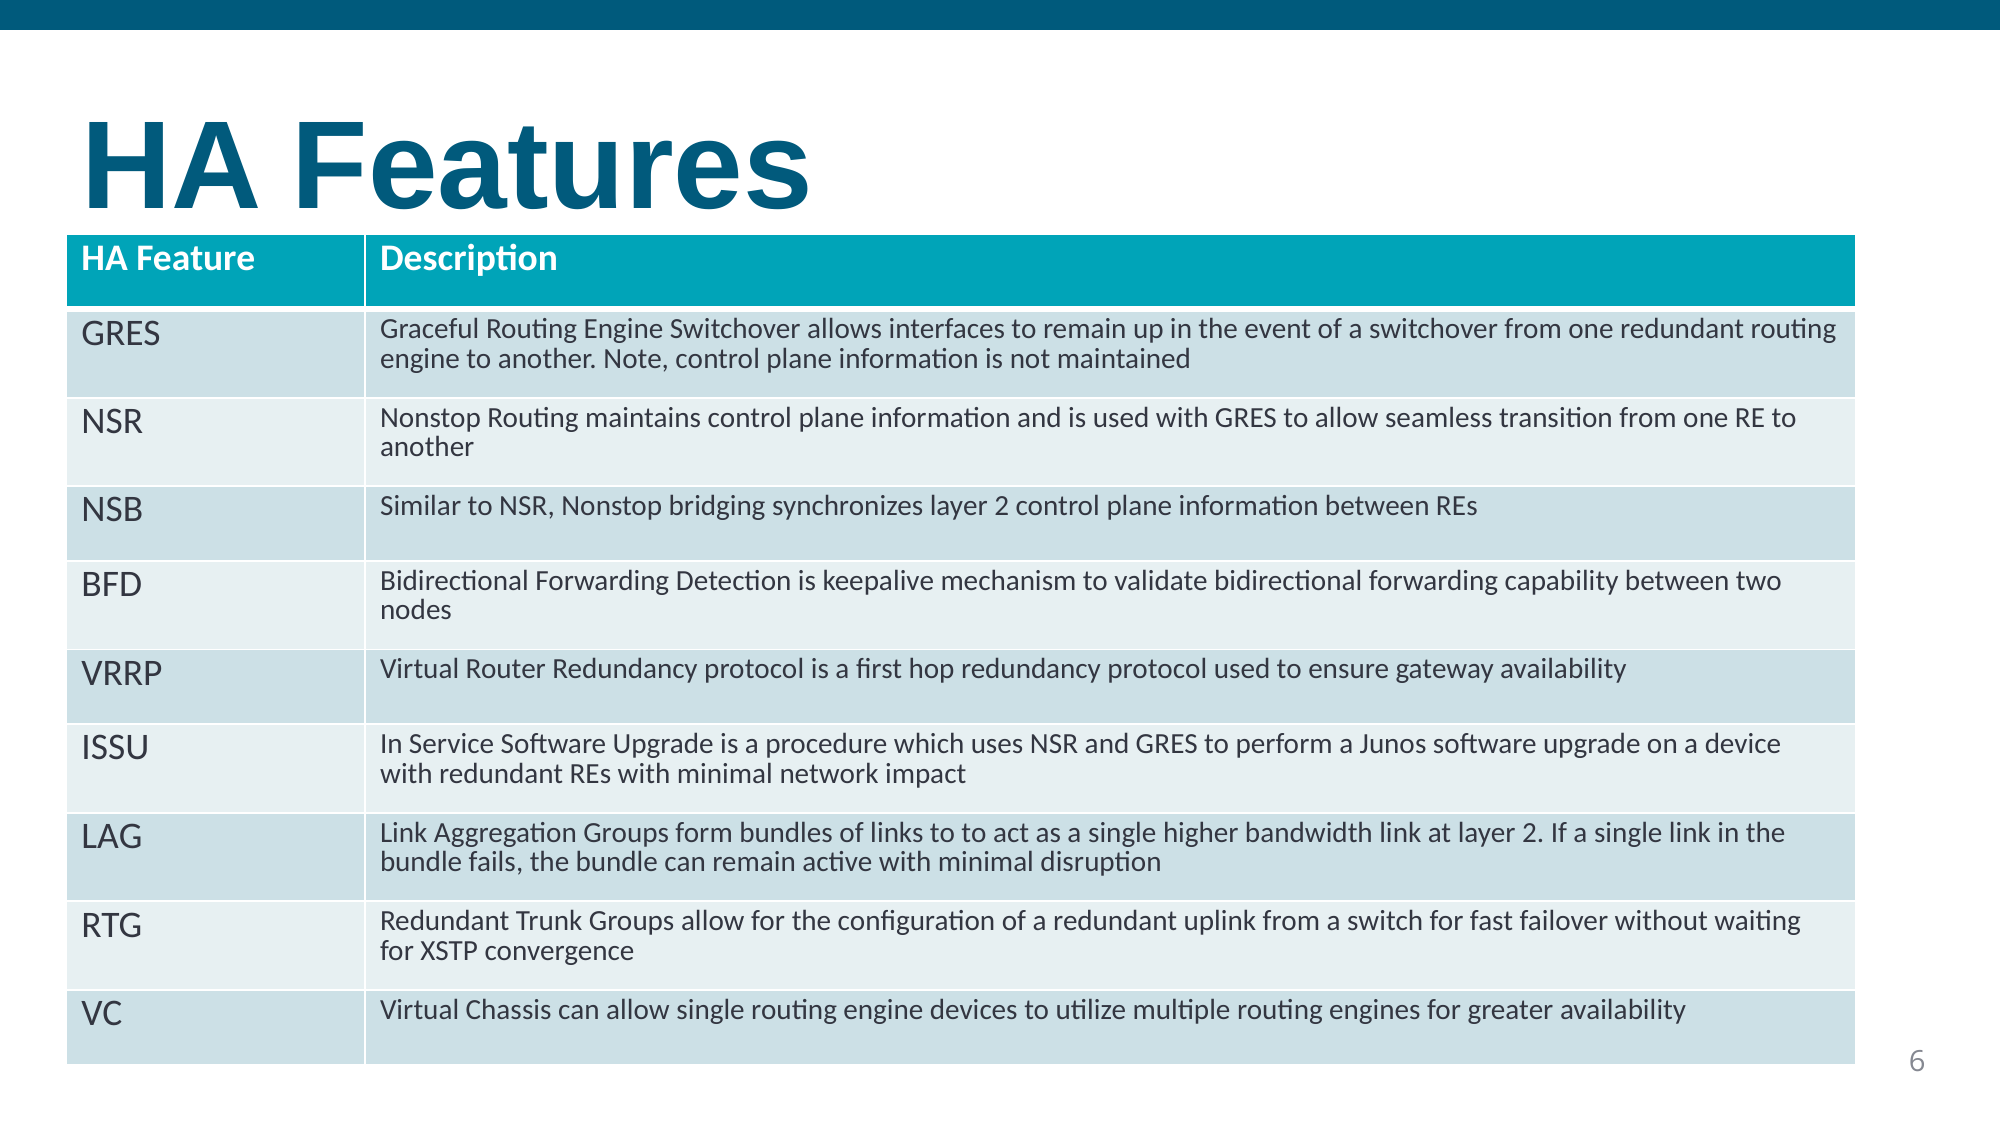

# HA Features
| HA Feature | Description |
| --- | --- |
| GRES | Graceful Routing Engine Switchover allows interfaces to remain up in the event of a switchover from one redundant routing engine to another. Note, control plane information is not maintained |
| NSR | Nonstop Routing maintains control plane information and is used with GRES to allow seamless transition from one RE to another |
| NSB | Similar to NSR, Nonstop bridging synchronizes layer 2 control plane information between REs |
| BFD | Bidirectional Forwarding Detection is keepalive mechanism to validate bidirectional forwarding capability between two nodes |
| VRRP | Virtual Router Redundancy protocol is a first hop redundancy protocol used to ensure gateway availability |
| ISSU | In Service Software Upgrade is a procedure which uses NSR and GRES to perform a Junos software upgrade on a device with redundant REs with minimal network impact |
| LAG | Link Aggregation Groups form bundles of links to to act as a single higher bandwidth link at layer 2. If a single link in the bundle fails, the bundle can remain active with minimal disruption |
| RTG | Redundant Trunk Groups allow for the configuration of a redundant uplink from a switch for fast failover without waiting for XSTP convergence |
| VC | Virtual Chassis can allow single routing engine devices to utilize multiple routing engines for greater availability |